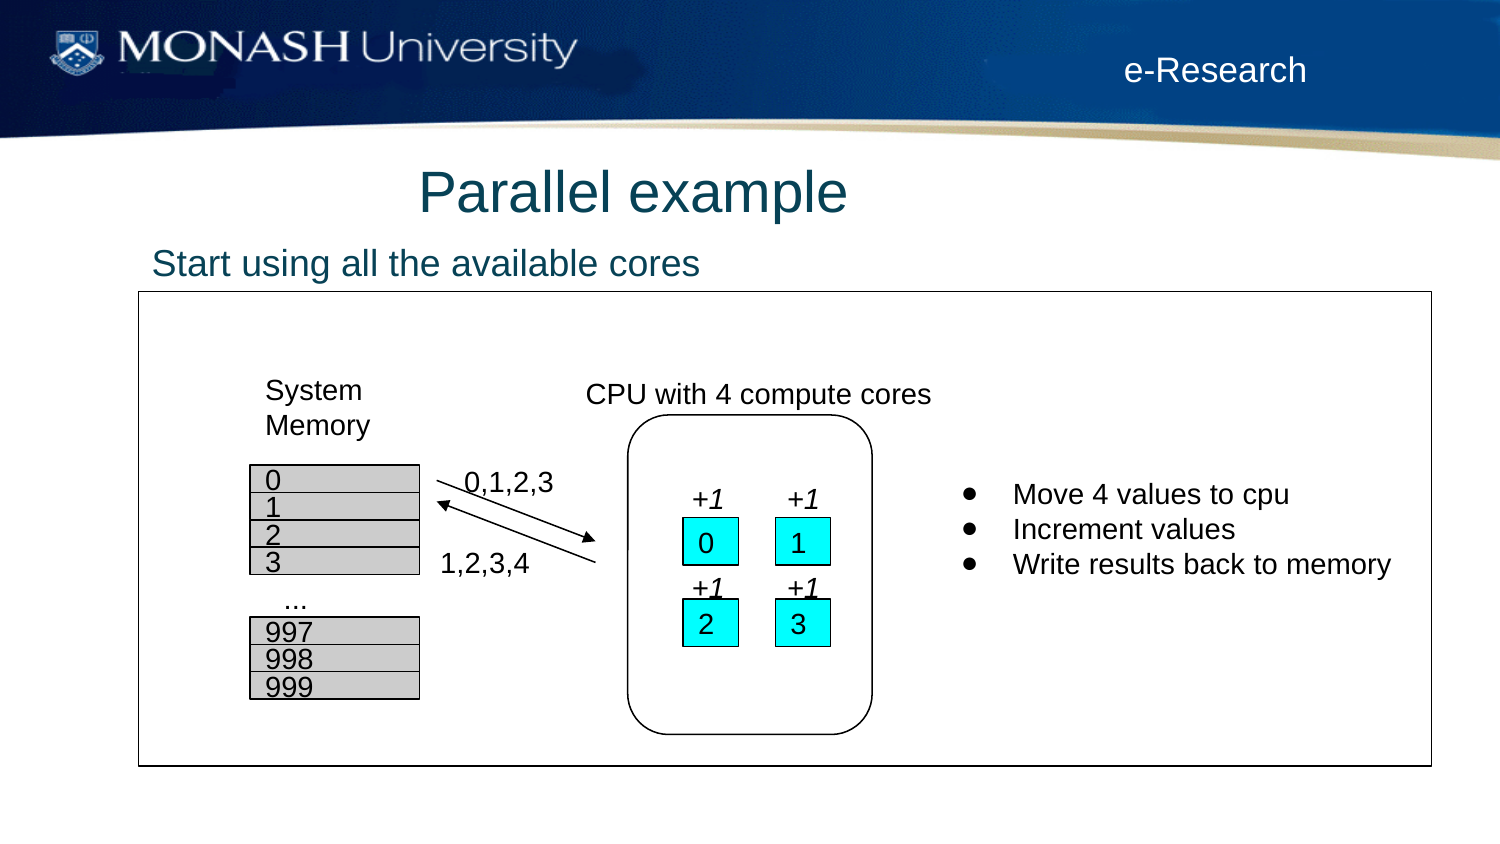

Parallel example
Start using all the available cores

System
Memory
CPU with 4 compute cores

0,1,2,3
Move 4 values to cpu
Increment values
Write results back to memory
0
+1
+1
1
0
1
2
3
2
1,2,3,4
3
+1
+1
...
997
998
999